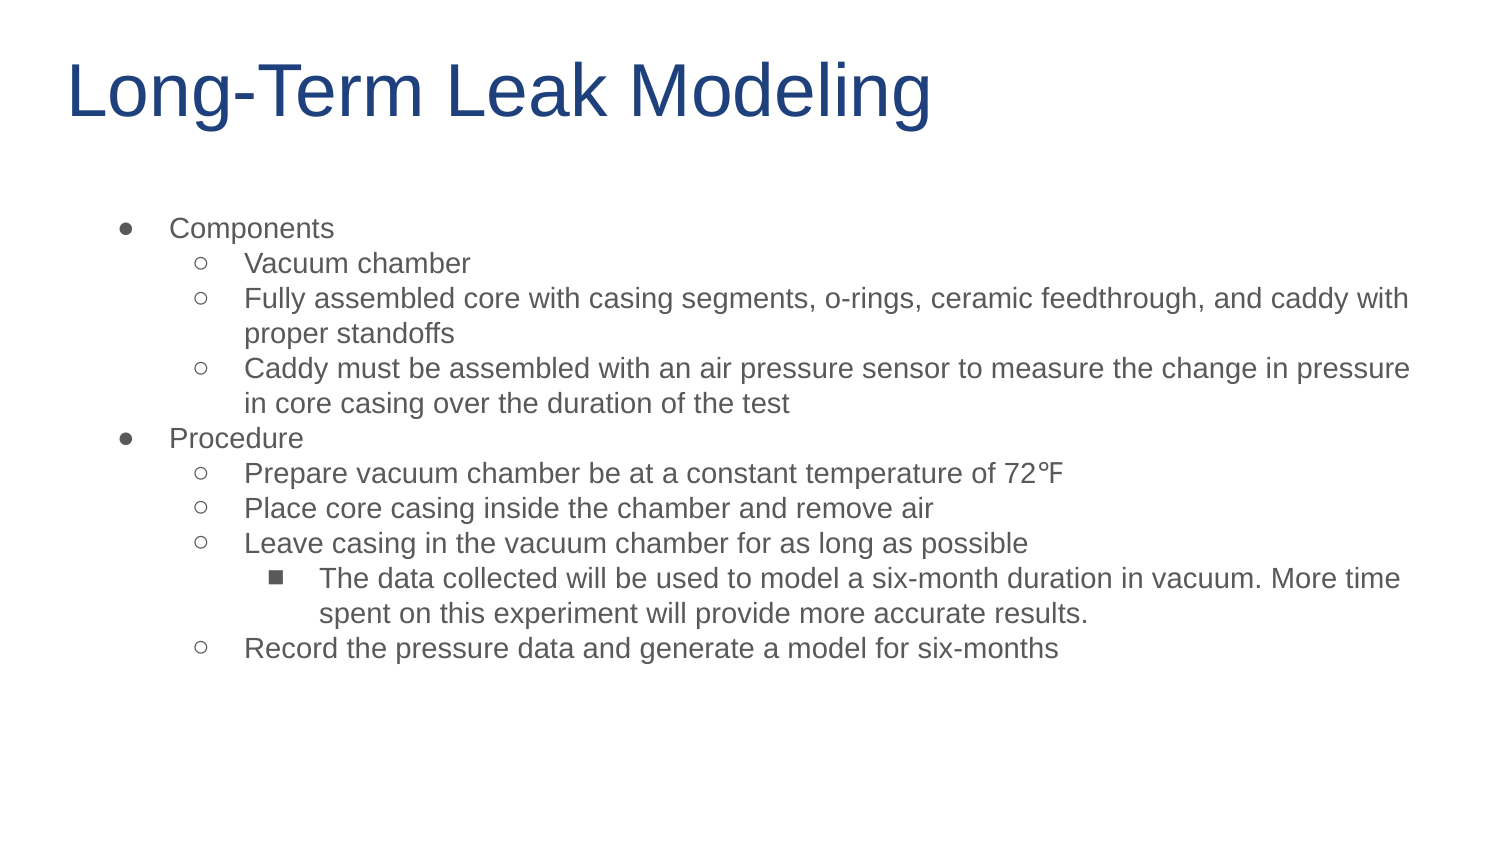

# Long-Term Leak Modeling
Components
Vacuum chamber
Fully assembled core with casing segments, o-rings, ceramic feedthrough, and caddy with proper standoffs
Caddy must be assembled with an air pressure sensor to measure the change in pressure in core casing over the duration of the test
Procedure
Prepare vacuum chamber be at a constant temperature of 72℉
Place core casing inside the chamber and remove air
Leave casing in the vacuum chamber for as long as possible
The data collected will be used to model a six-month duration in vacuum. More time spent on this experiment will provide more accurate results.
Record the pressure data and generate a model for six-months